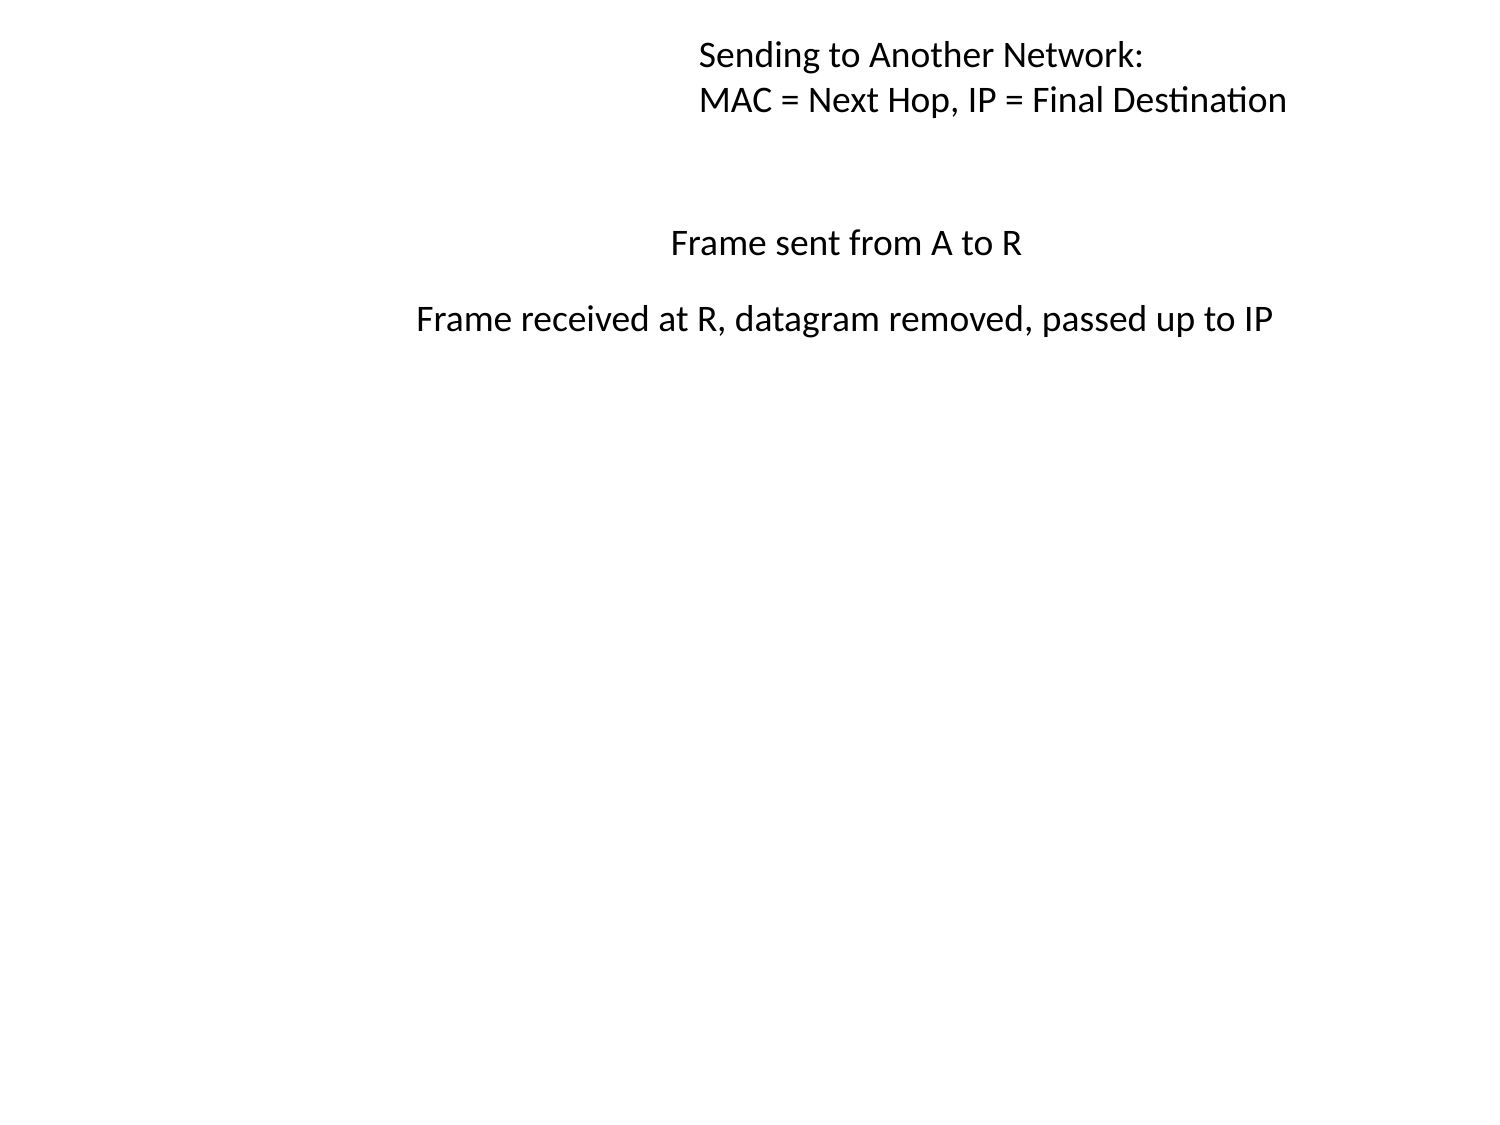

Sending to Another Network:
MAC = Next Hop, IP = Final Destination
Frame sent from A to R
Frame received at R, datagram removed, passed up to IP